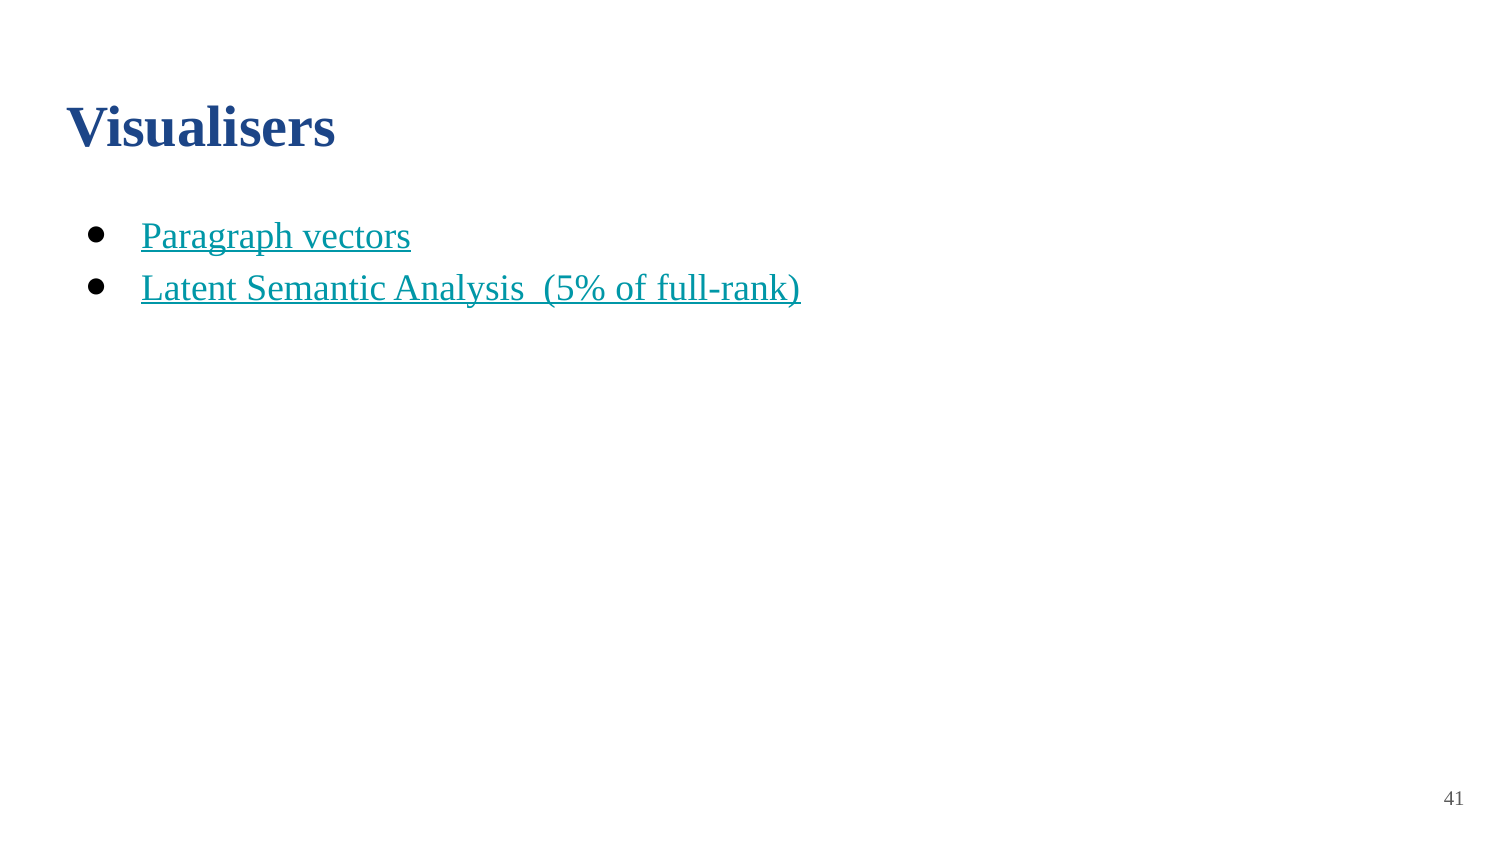

# Visualisers
Paragraph vectors
Latent Semantic Analysis  (5% of full-rank)
41